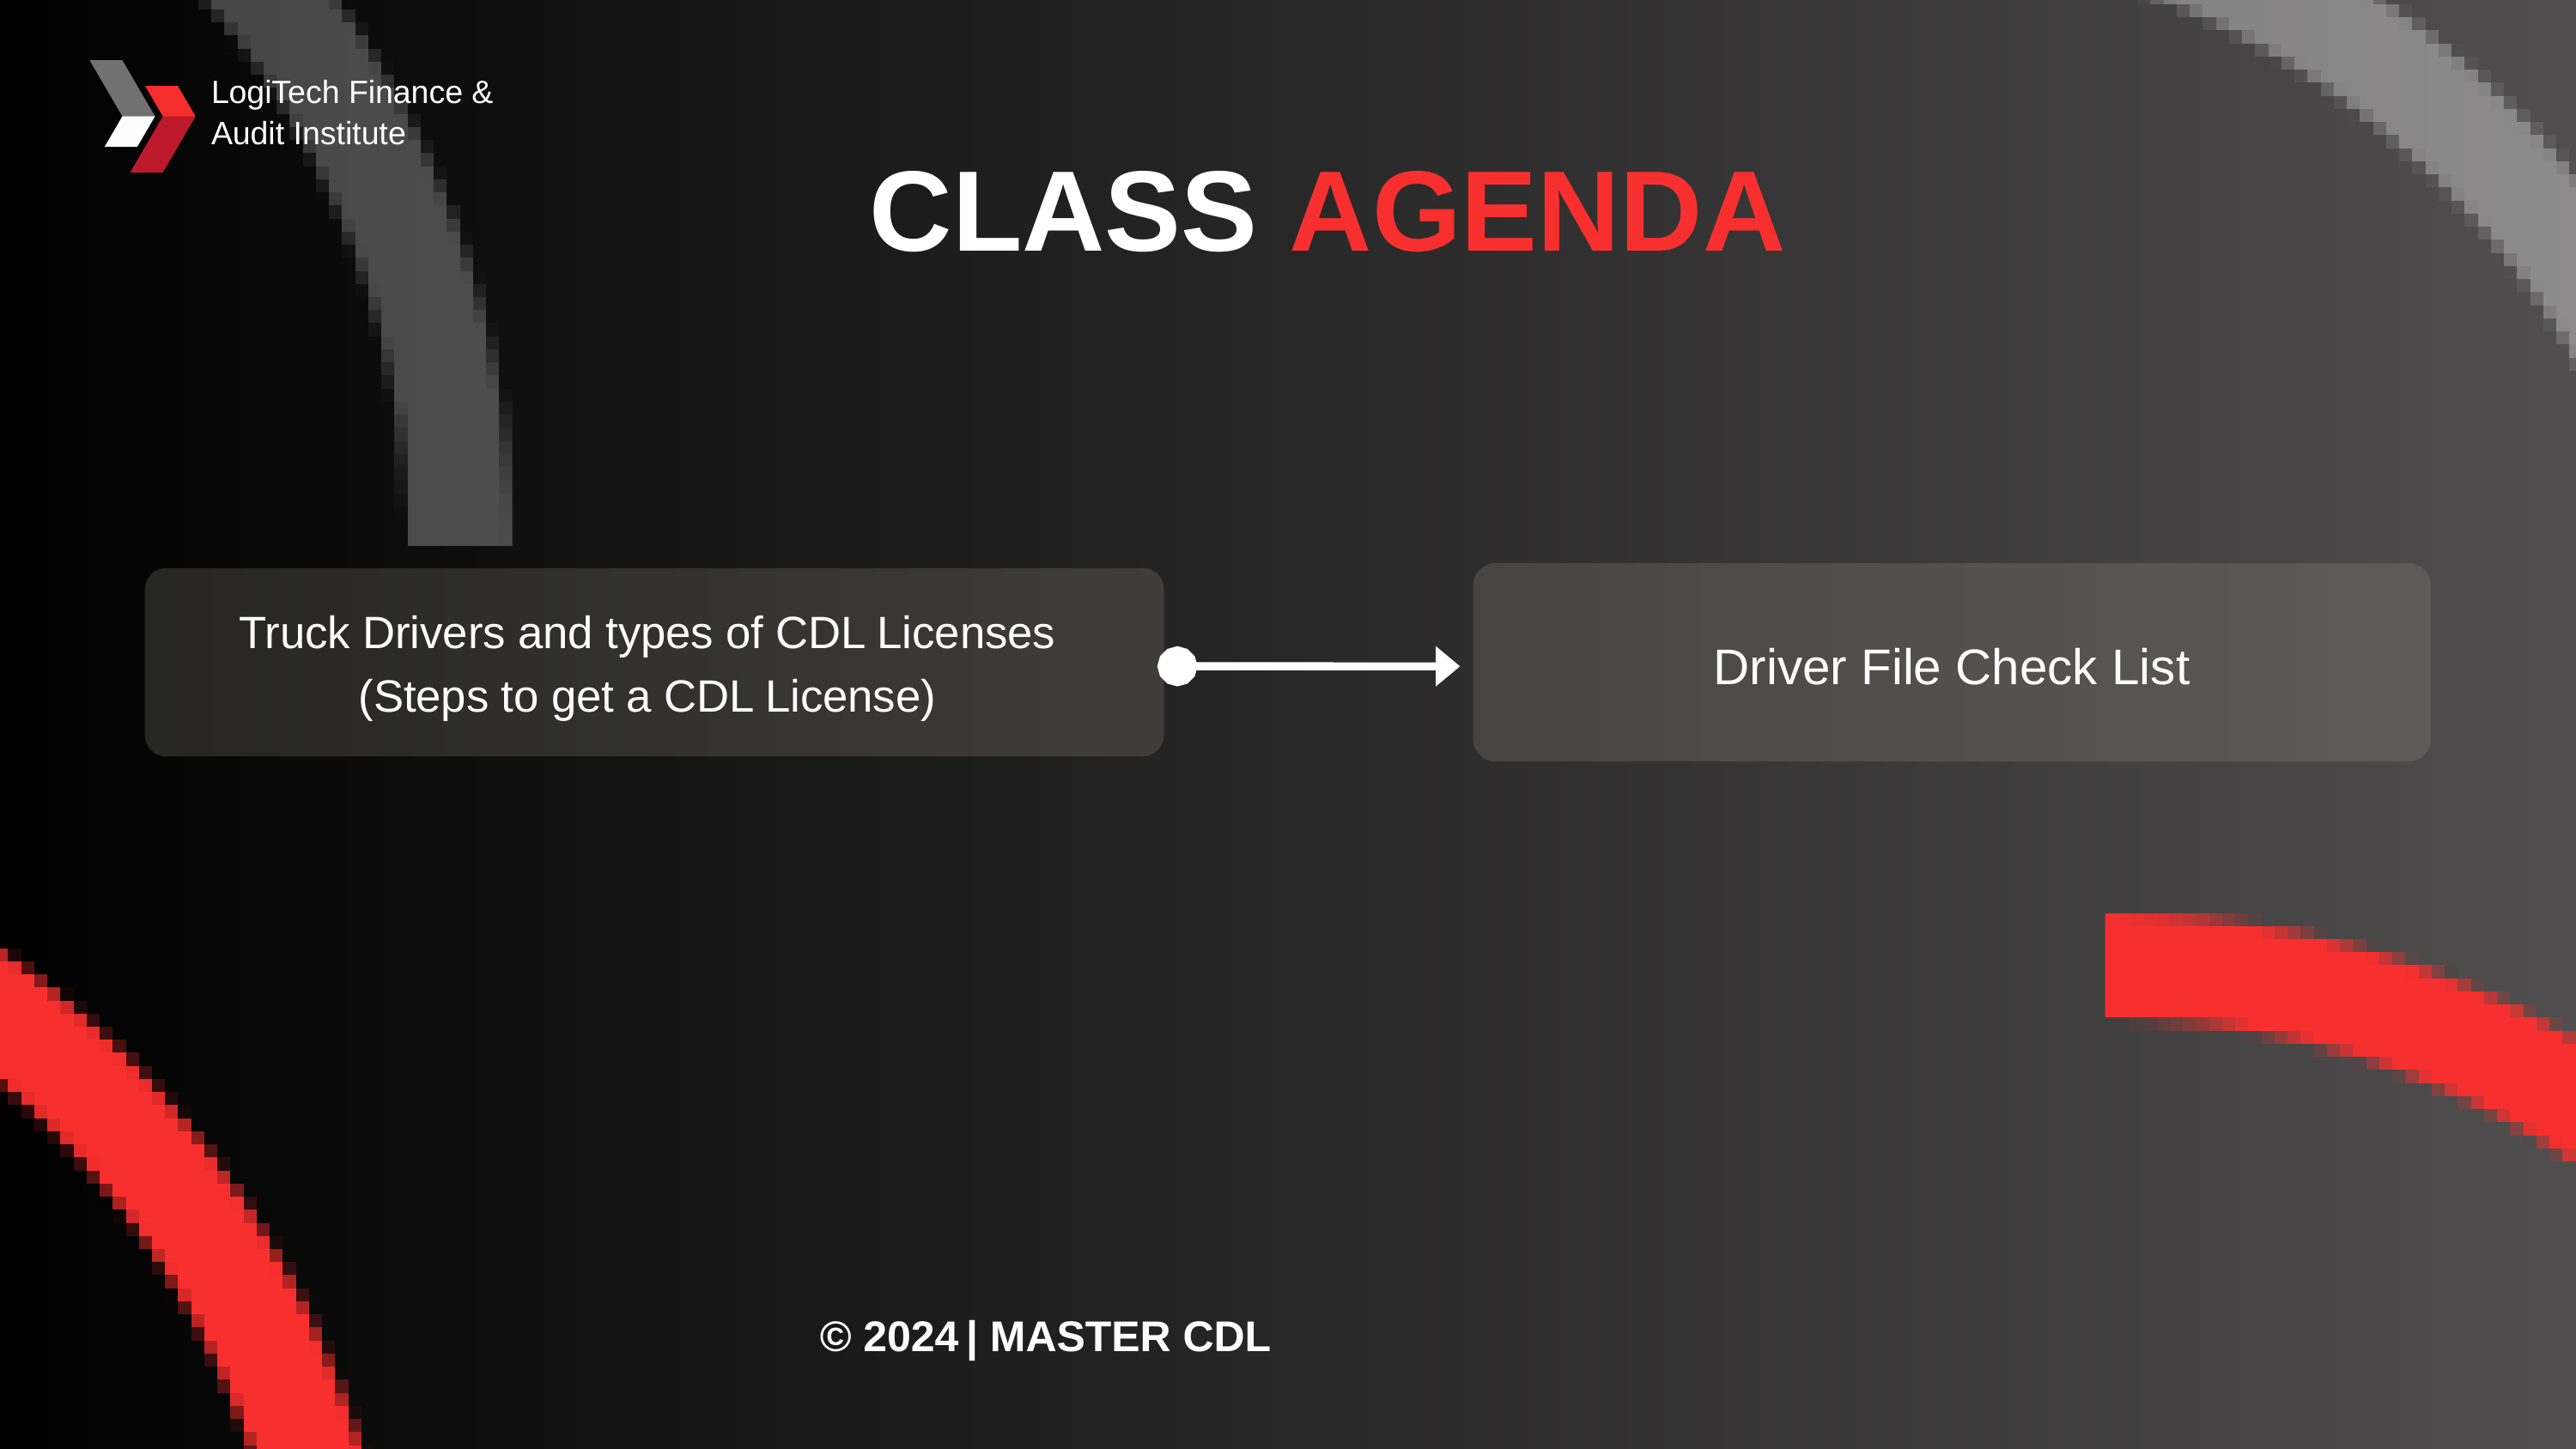

LogiTech Finance & Audit Institute
CLASS AGENDA

Truck Drivers and types of CDL Licenses (Steps to get a CDL License)
Driver File Check List

© 2024 | MASTER CDL